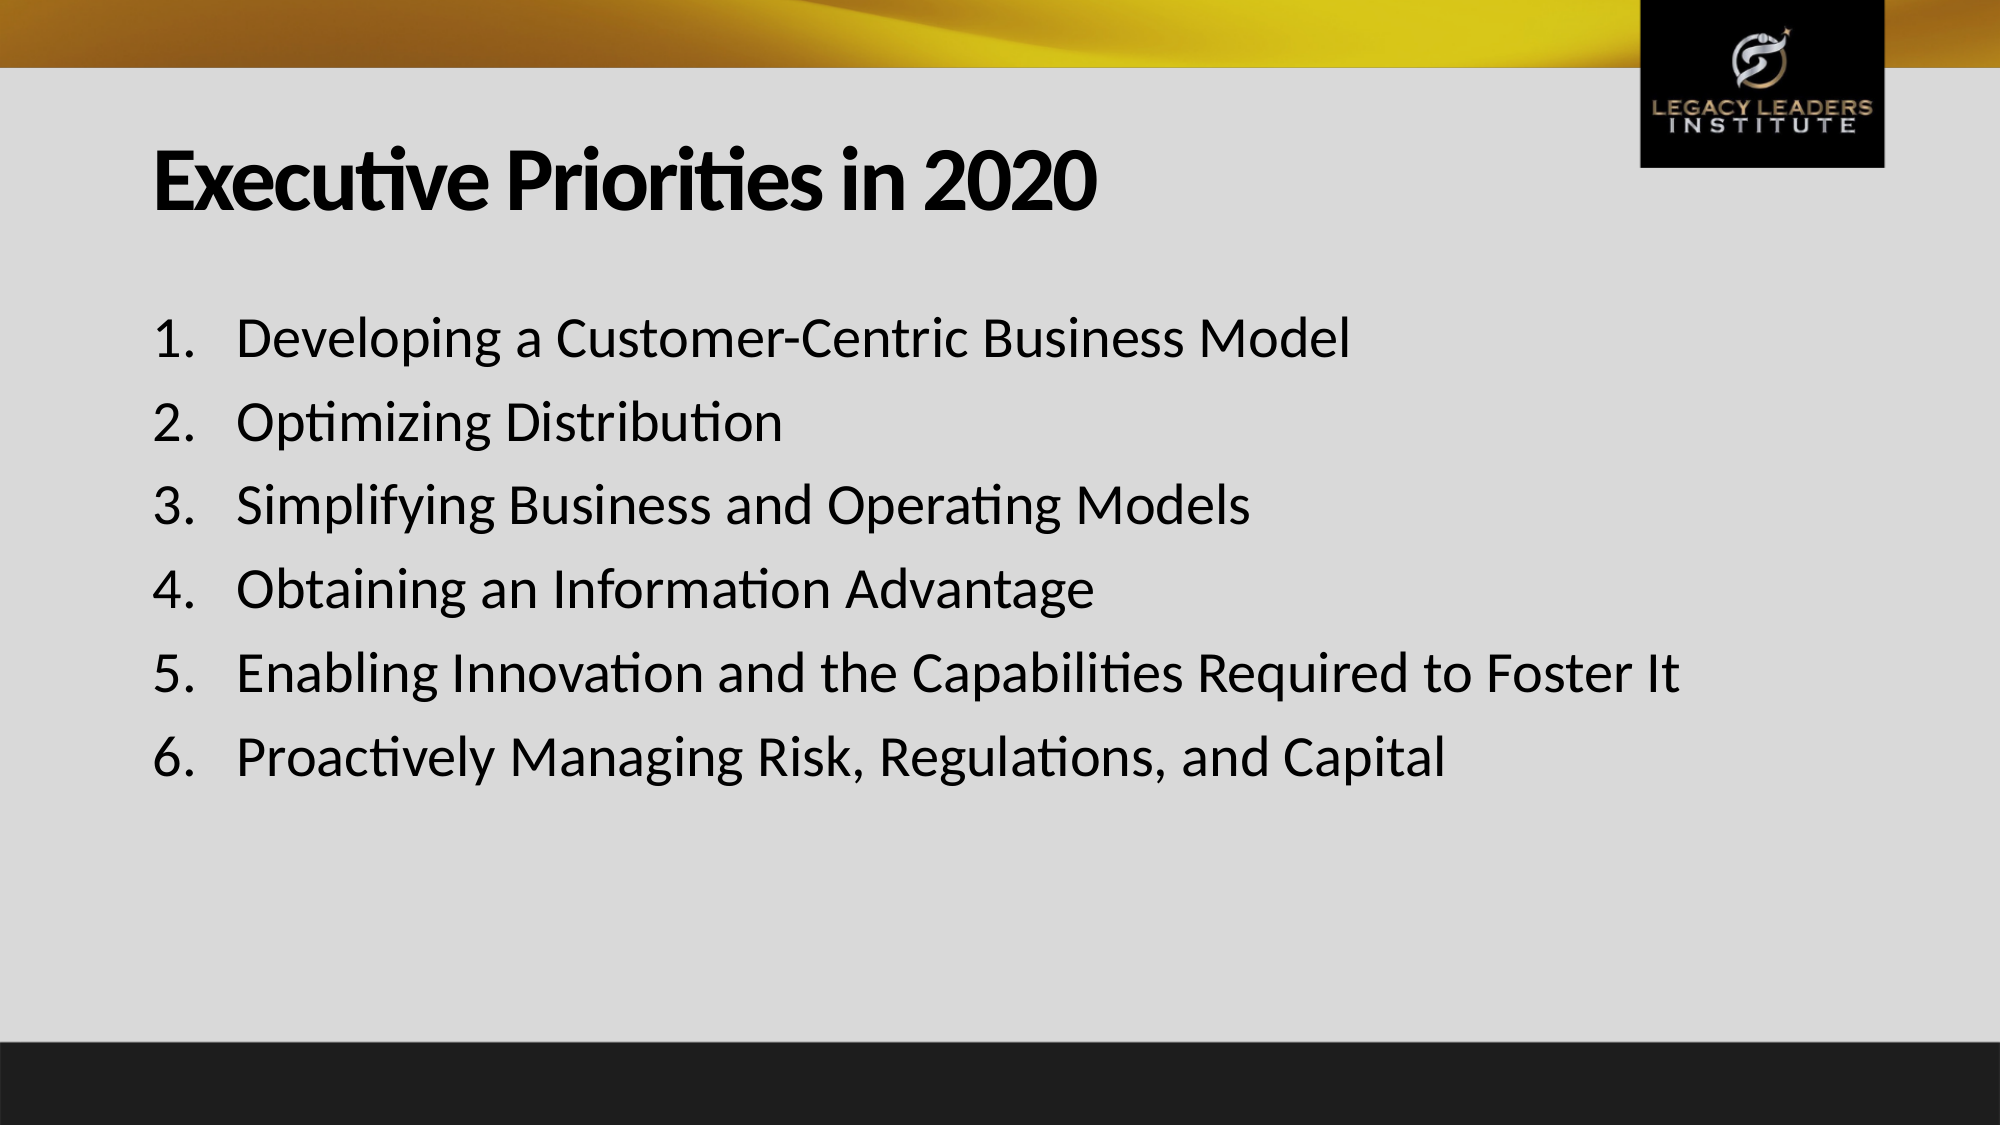

# Executive Priorities in 2020
Developing a Customer-Centric Business Model
Optimizing Distribution
Simplifying Business and Operating Models
Obtaining an Information Advantage
Enabling Innovation and the Capabilities Required to Foster It
Proactively Managing Risk, Regulations, and Capital